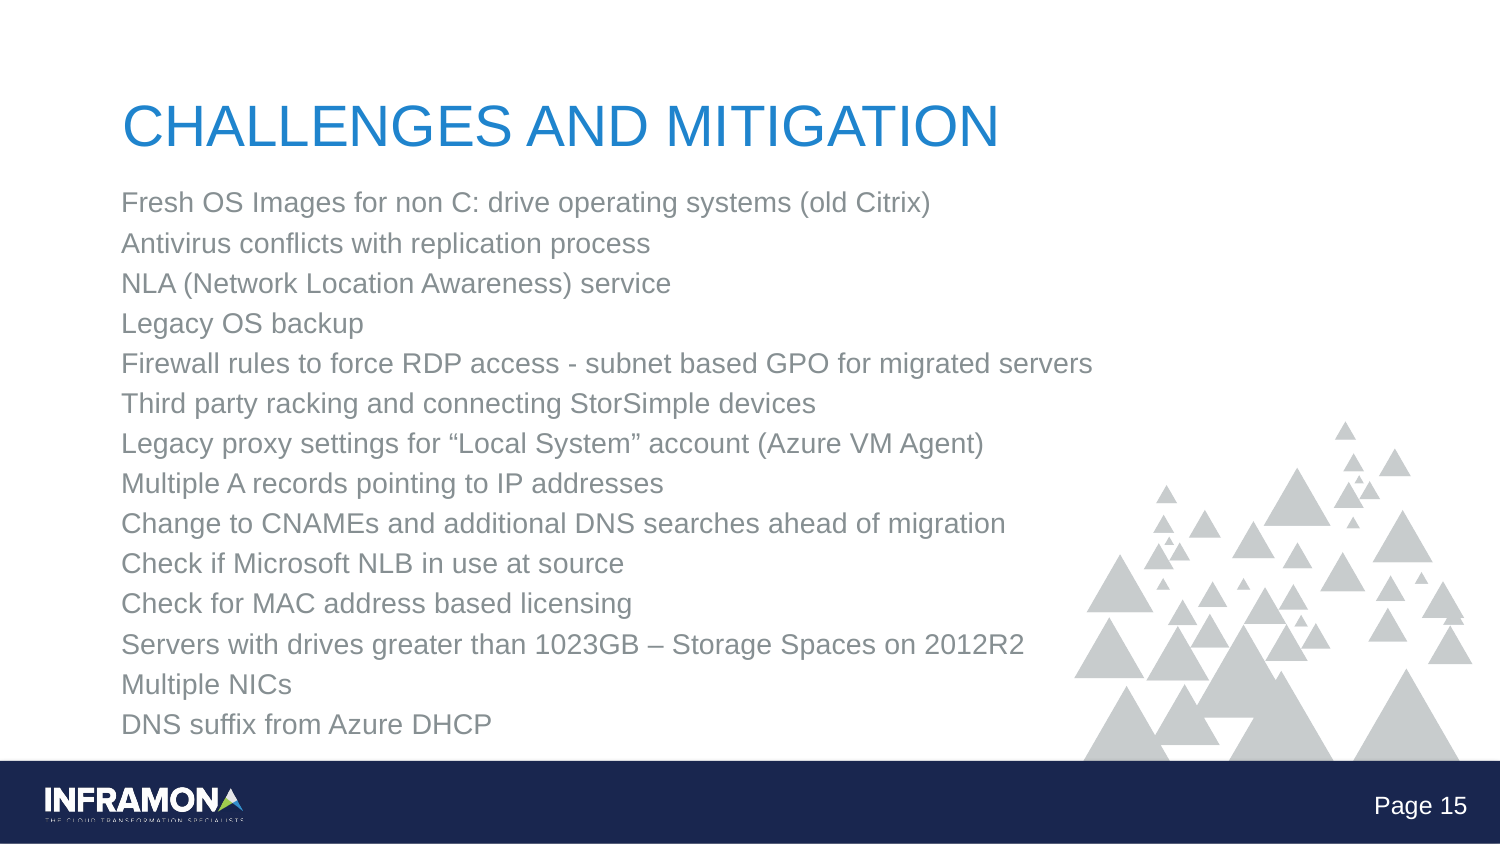

# Challenges AND MITIGATION
Fresh OS Images for non C: drive operating systems (old Citrix)
Antivirus conflicts with replication process
NLA (Network Location Awareness) service
Legacy OS backup
Firewall rules to force RDP access - subnet based GPO for migrated servers
Third party racking and connecting StorSimple devices
Legacy proxy settings for “Local System” account (Azure VM Agent)
Multiple A records pointing to IP addresses
Change to CNAMEs and additional DNS searches ahead of migration
Check if Microsoft NLB in use at source
Check for MAC address based licensing
Servers with drives greater than 1023GB – Storage Spaces on 2012R2
Multiple NICs
DNS suffix from Azure DHCP

Page 15